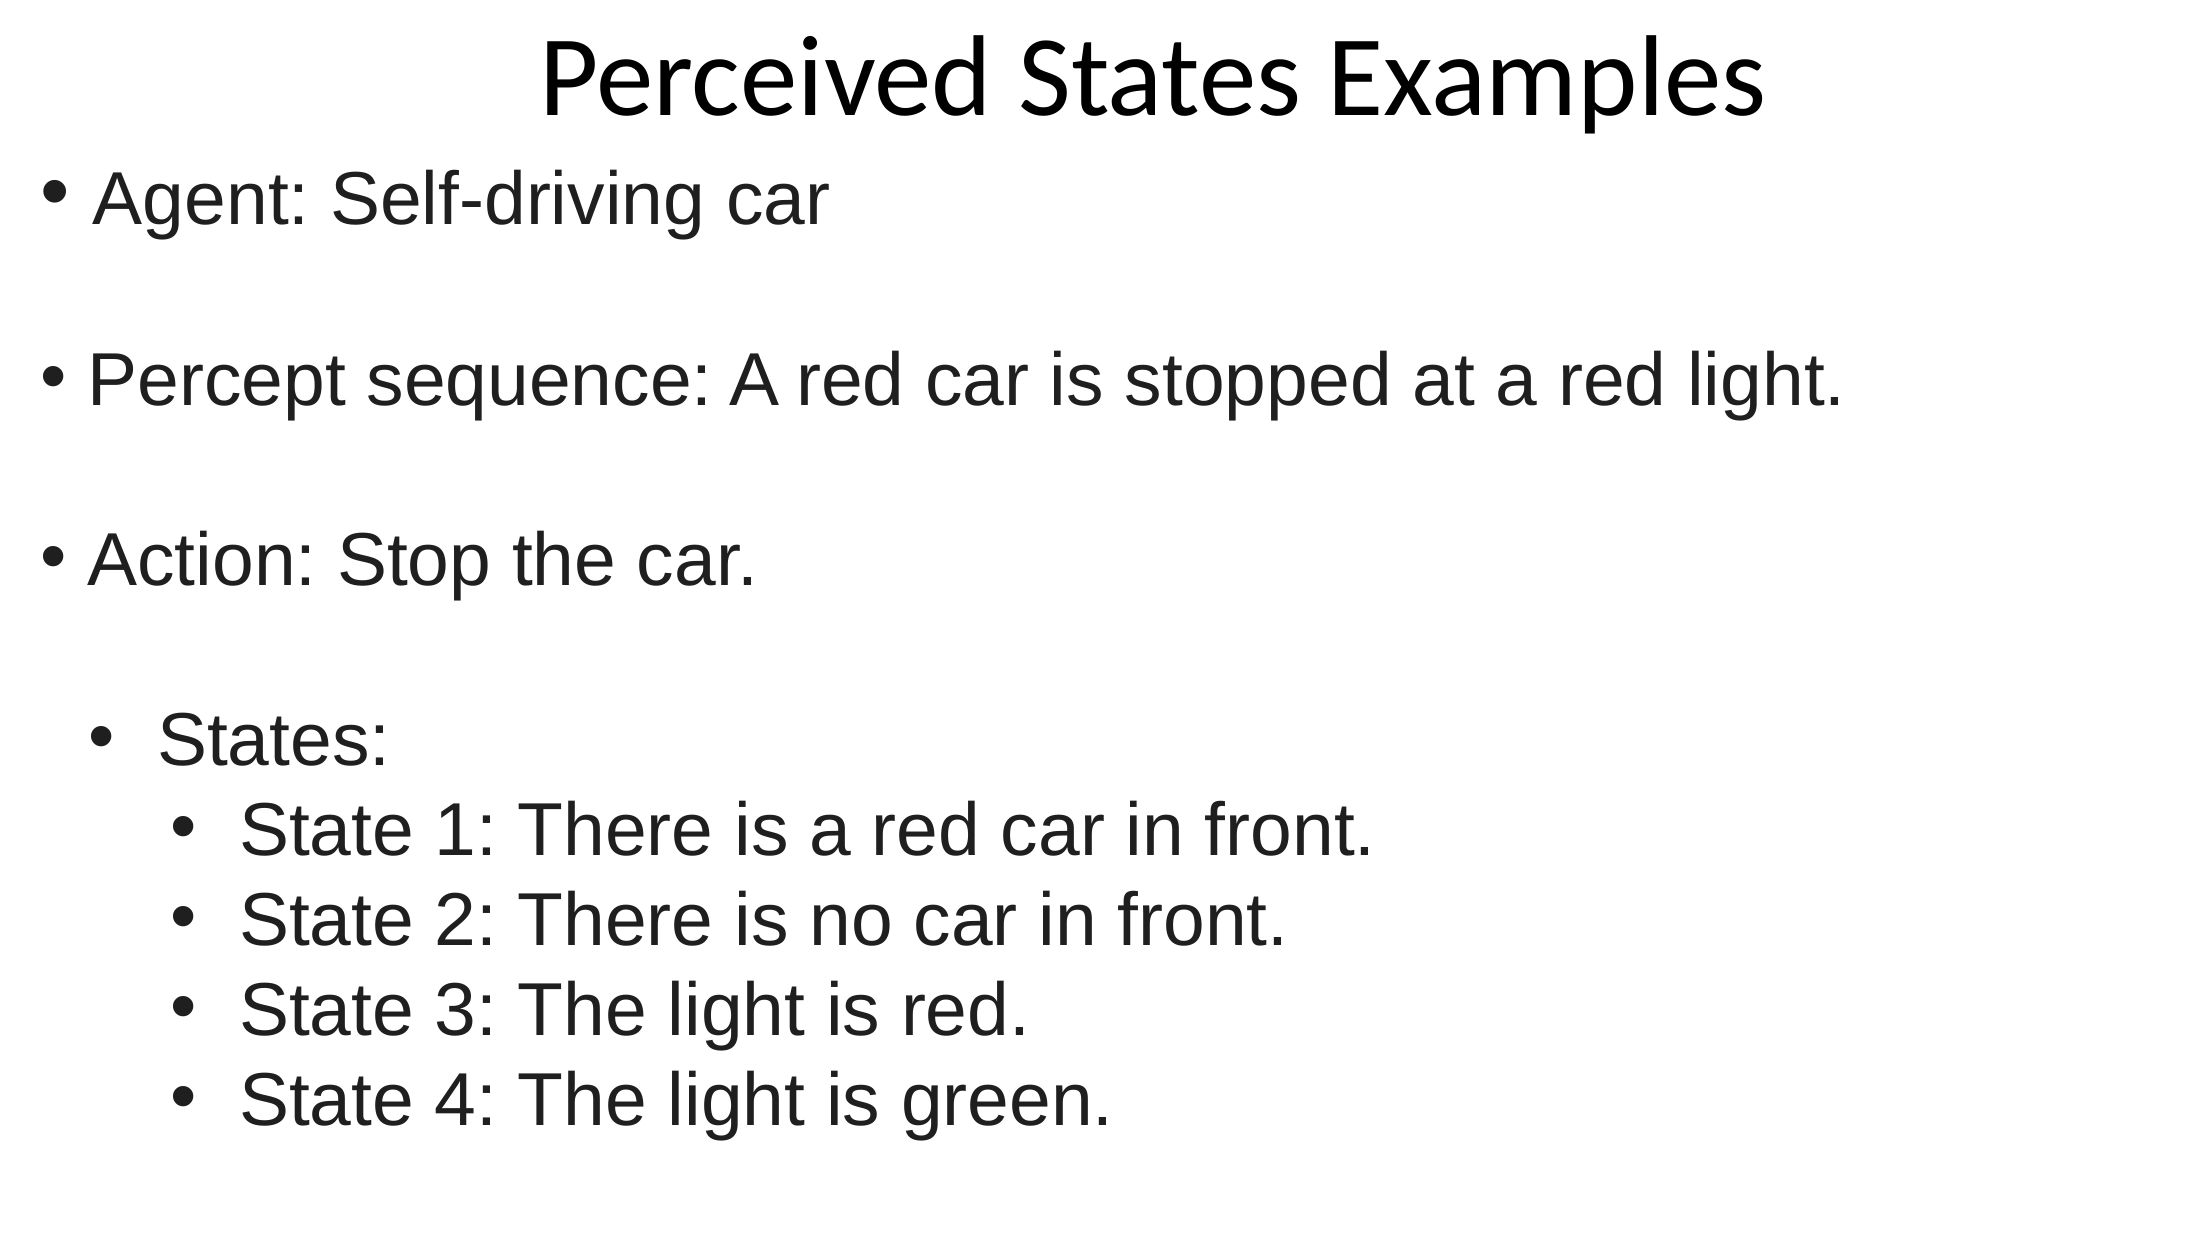

# Perceived States Examples
 Agent: Self-driving car

 Percept sequence: A red car is stopped at a red light.

 Action: Stop the car.

States:
State 1: There is a red car in front.
State 2: There is no car in front.
State 3: The light is red.
State 4: The light is green.